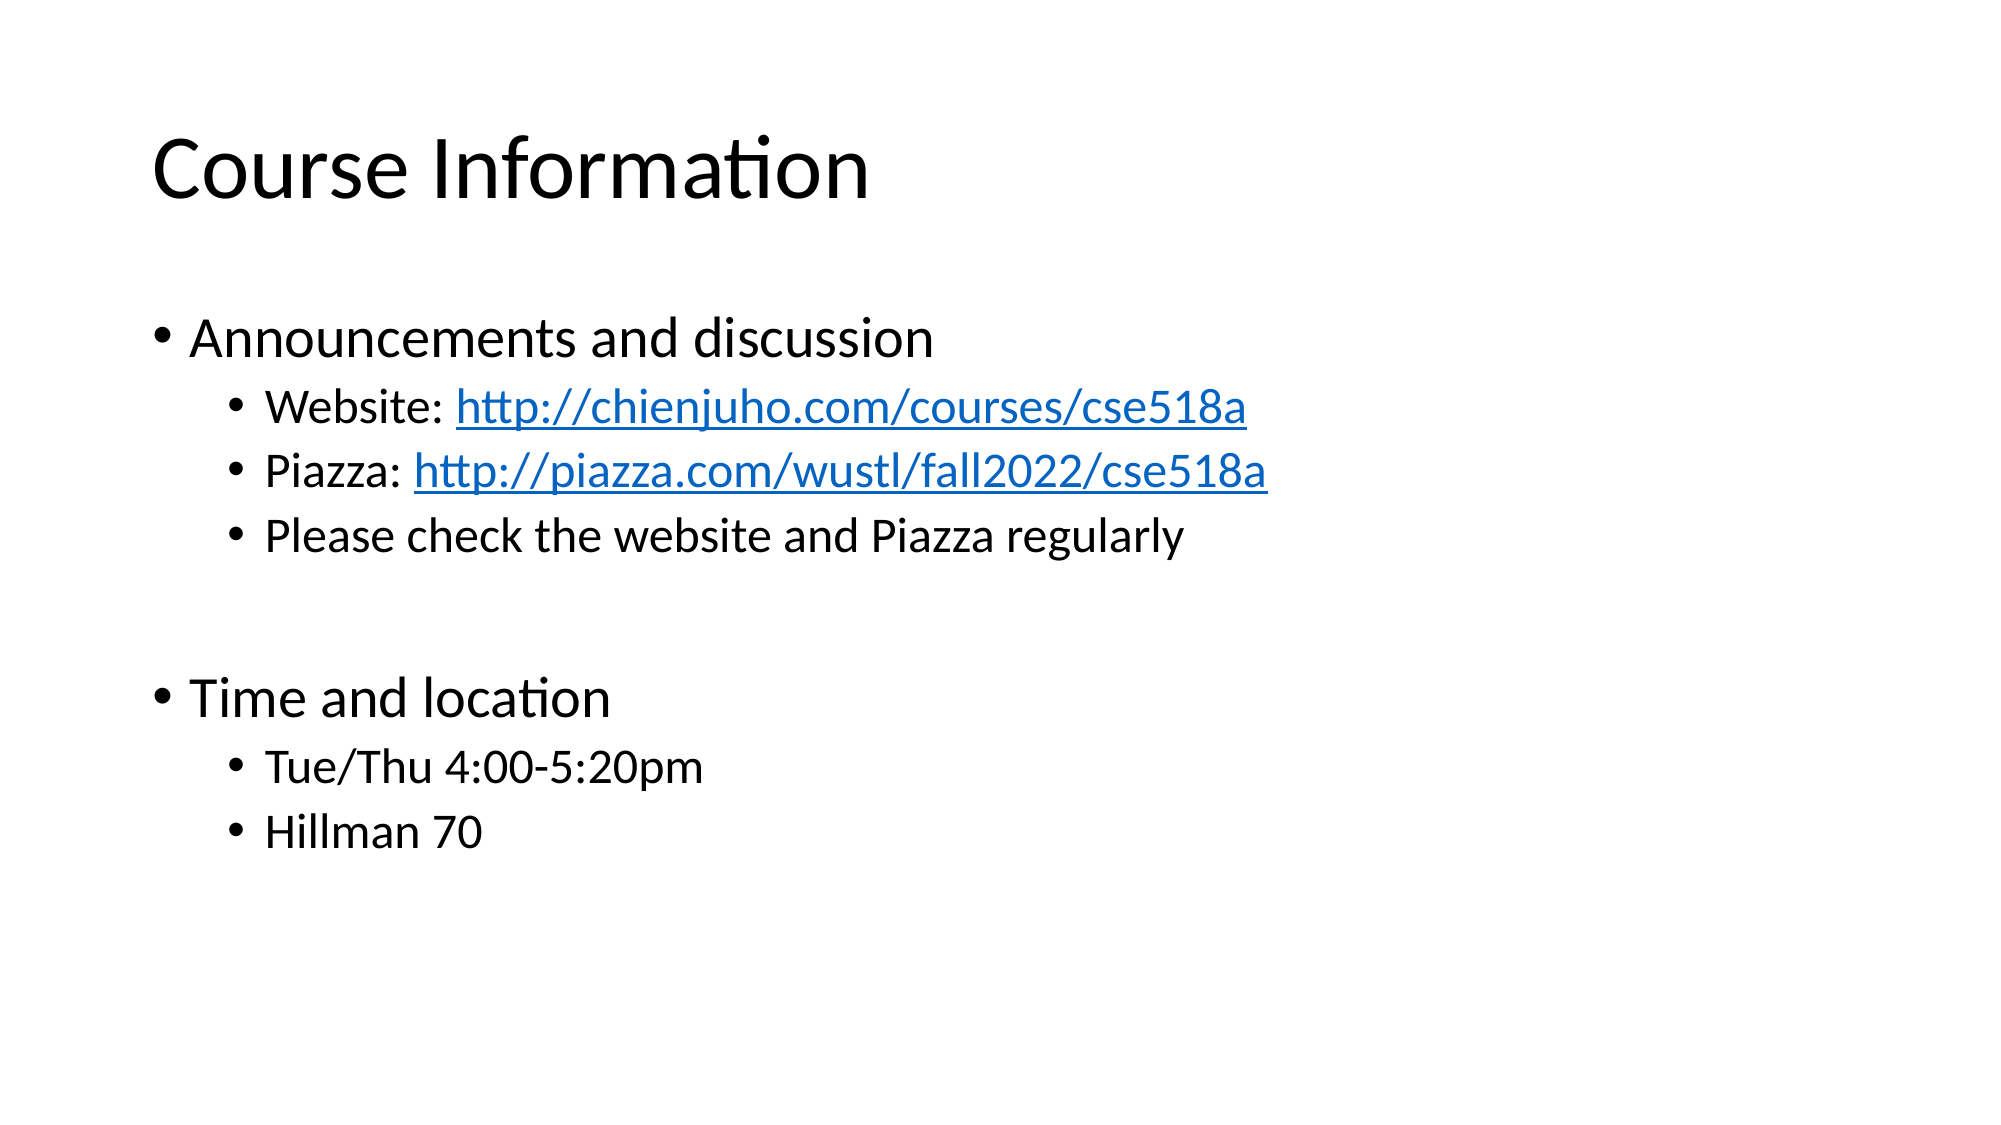

# Course Information
Announcements and discussion
Website: http://chienjuho.com/courses/cse518a
Piazza: http://piazza.com/wustl/fall2022/cse518a
Please check the website and Piazza regularly

Time and location
Tue/Thu 4:00-5:20pm
Hillman 70